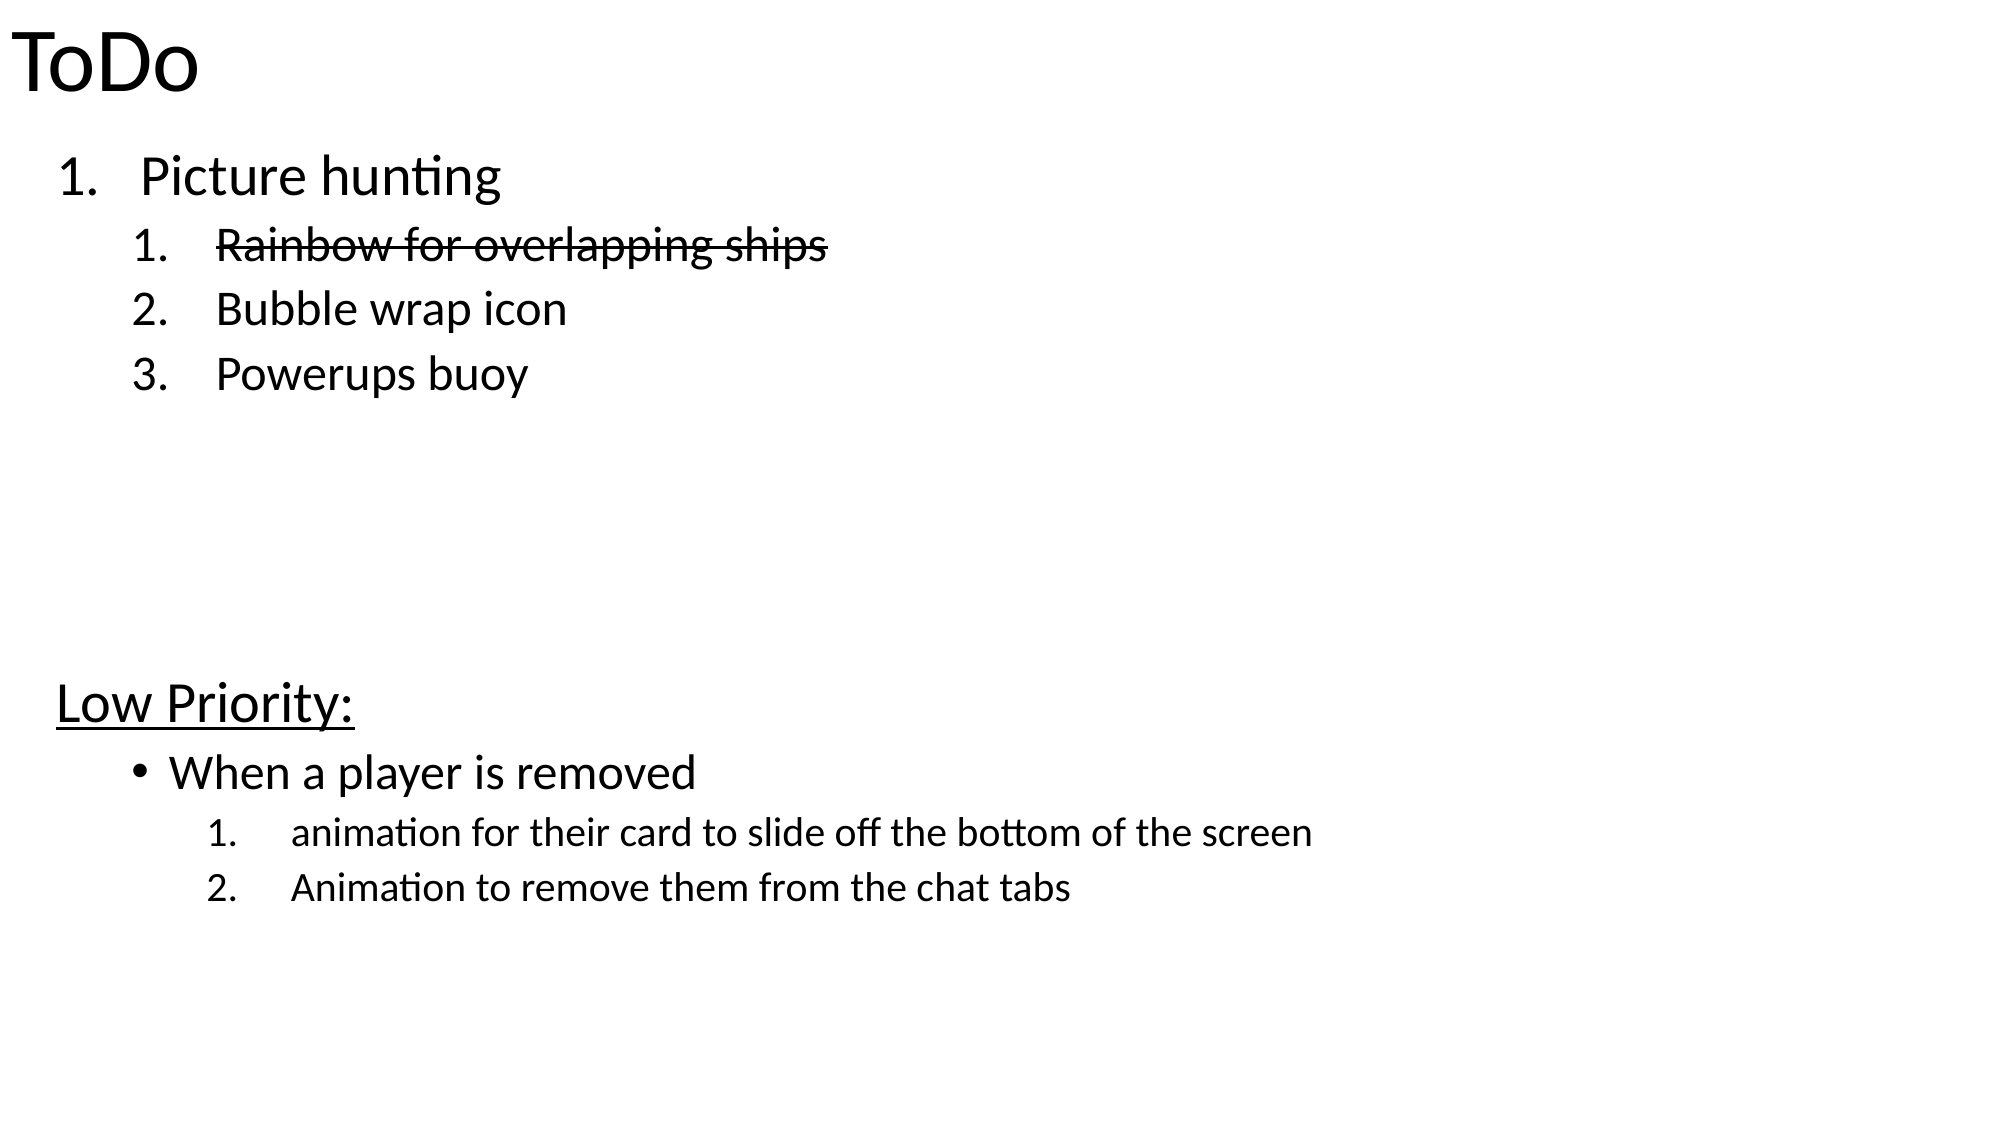

# ToDo
Picture hunting
Rainbow for overlapping ships
Bubble wrap icon
Powerups buoy

Low Priority:
When a player is removed
animation for their card to slide off the bottom of the screen
Animation to remove them from the chat tabs